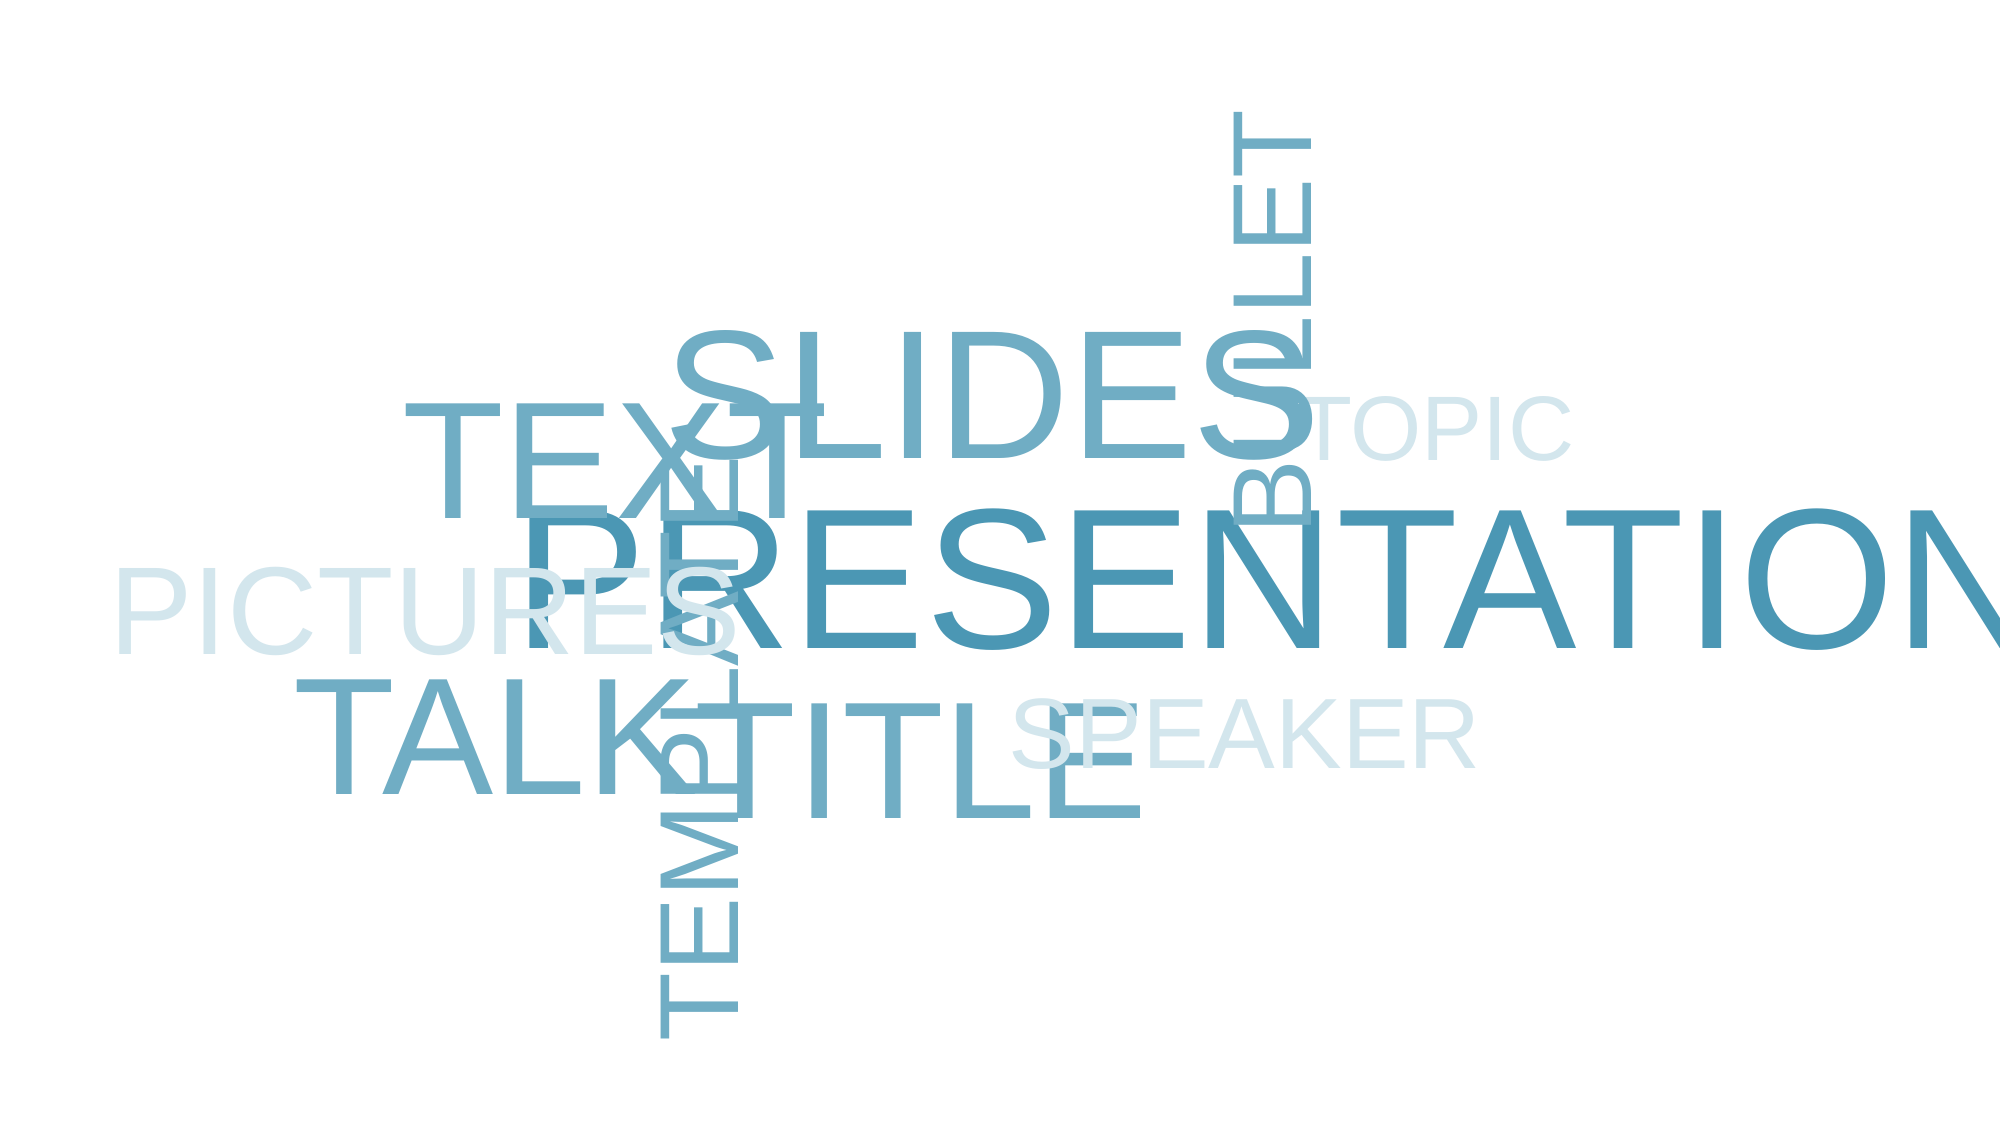

BULLET
SLIDES
TEXT
TOPIC
PRESENTATION
PICTURES
TALK
TITLE
SPEAKER
TEMPLATE